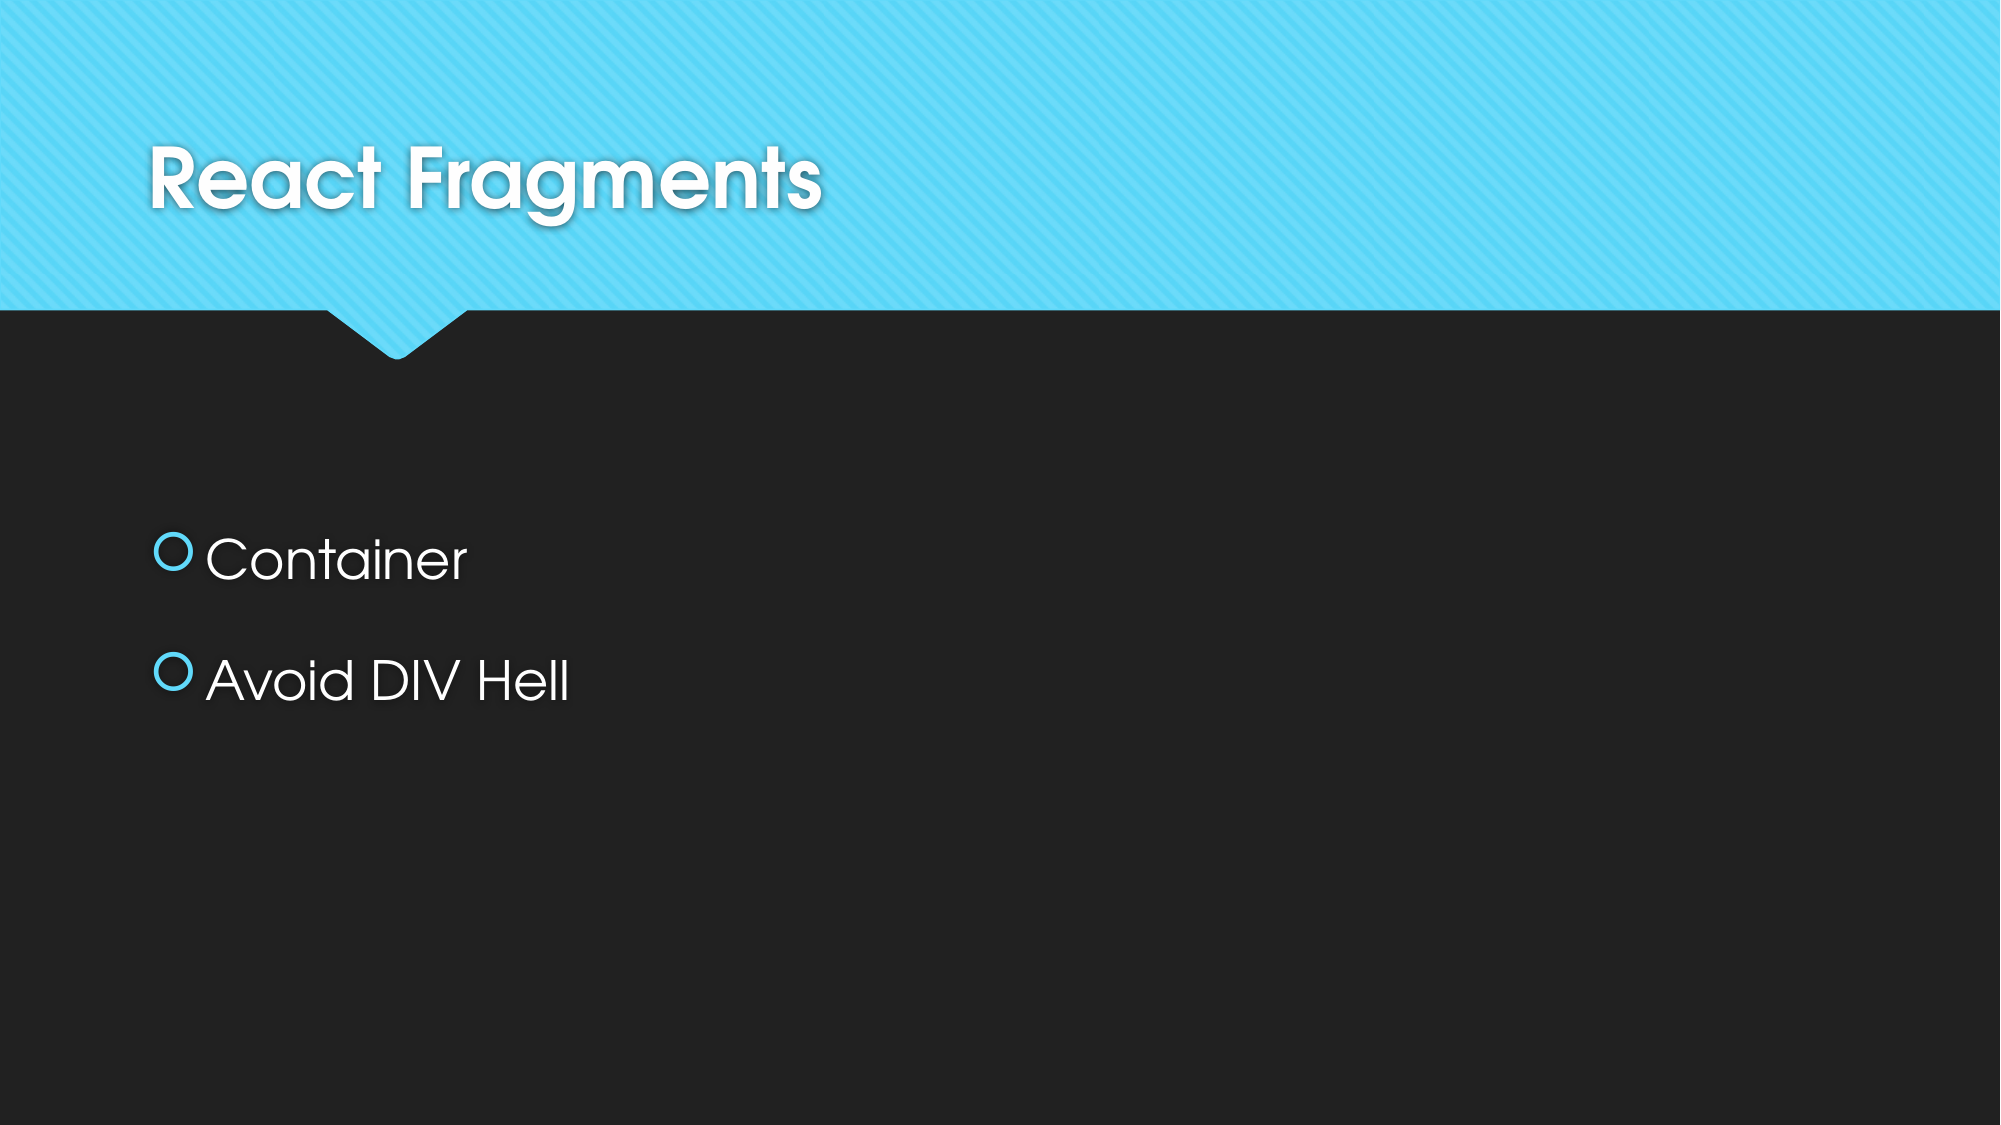

# React Fragments
Container
Avoid DIV Hell